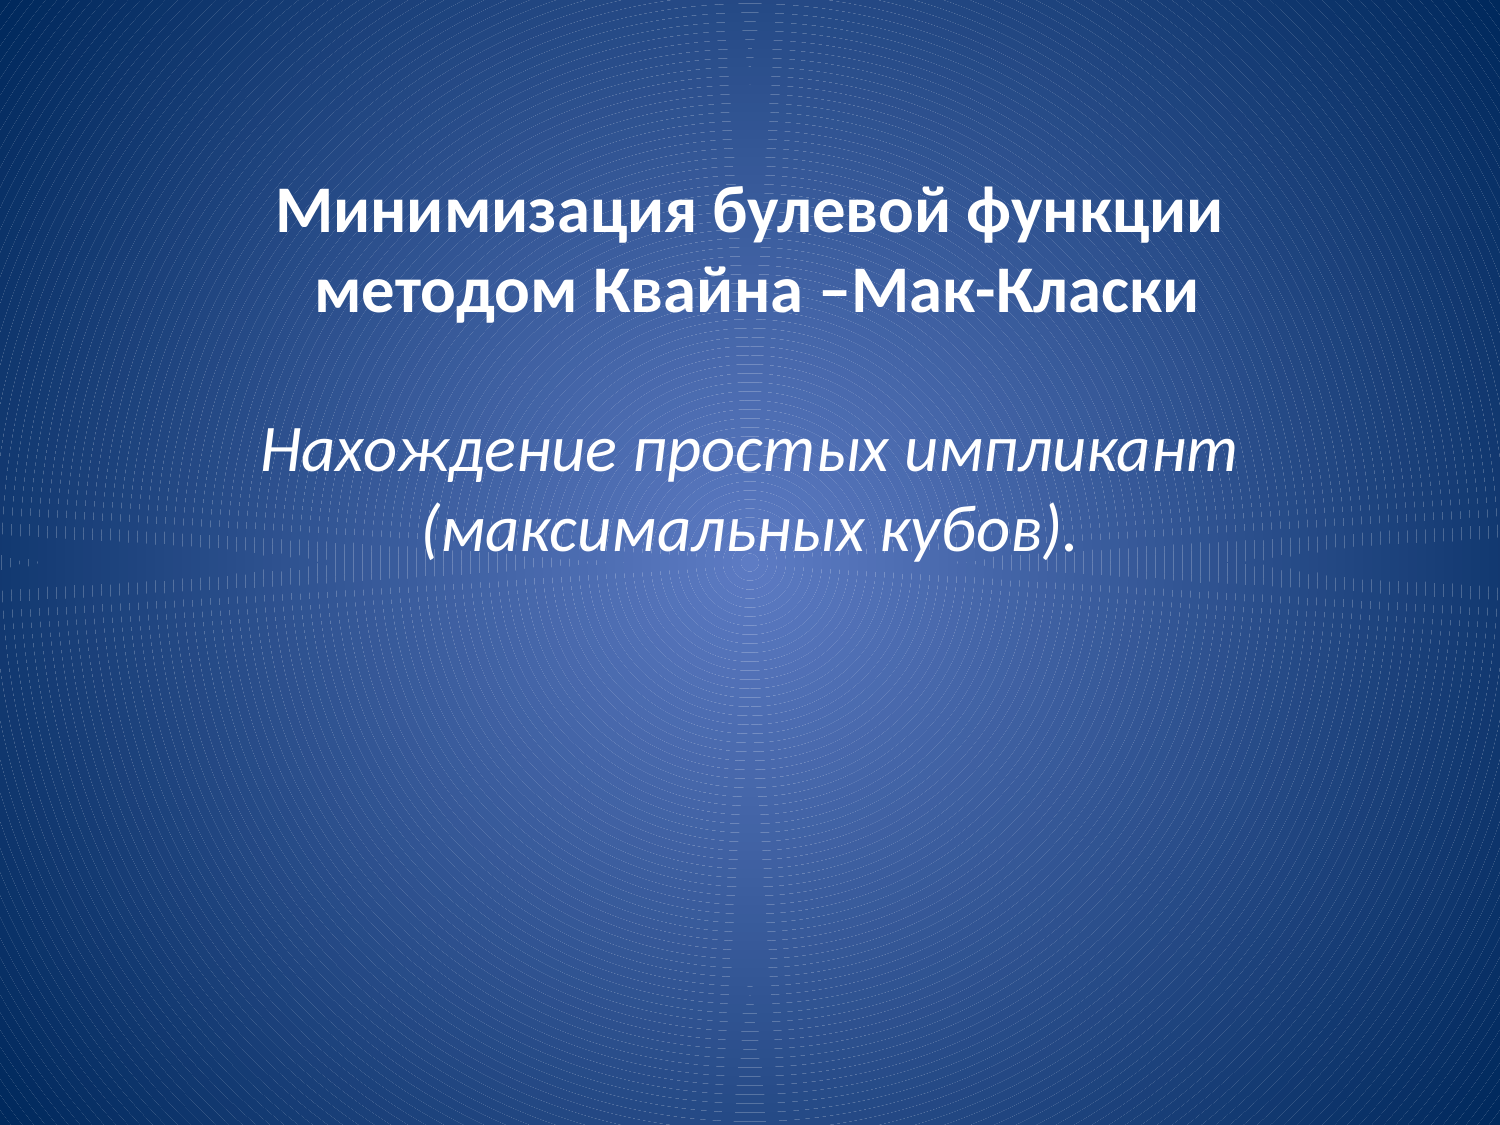

Минимизация булевой функции
 методом Квайна –Мак-Класки

 Нахождение простых импликант
(максимальных кубов).